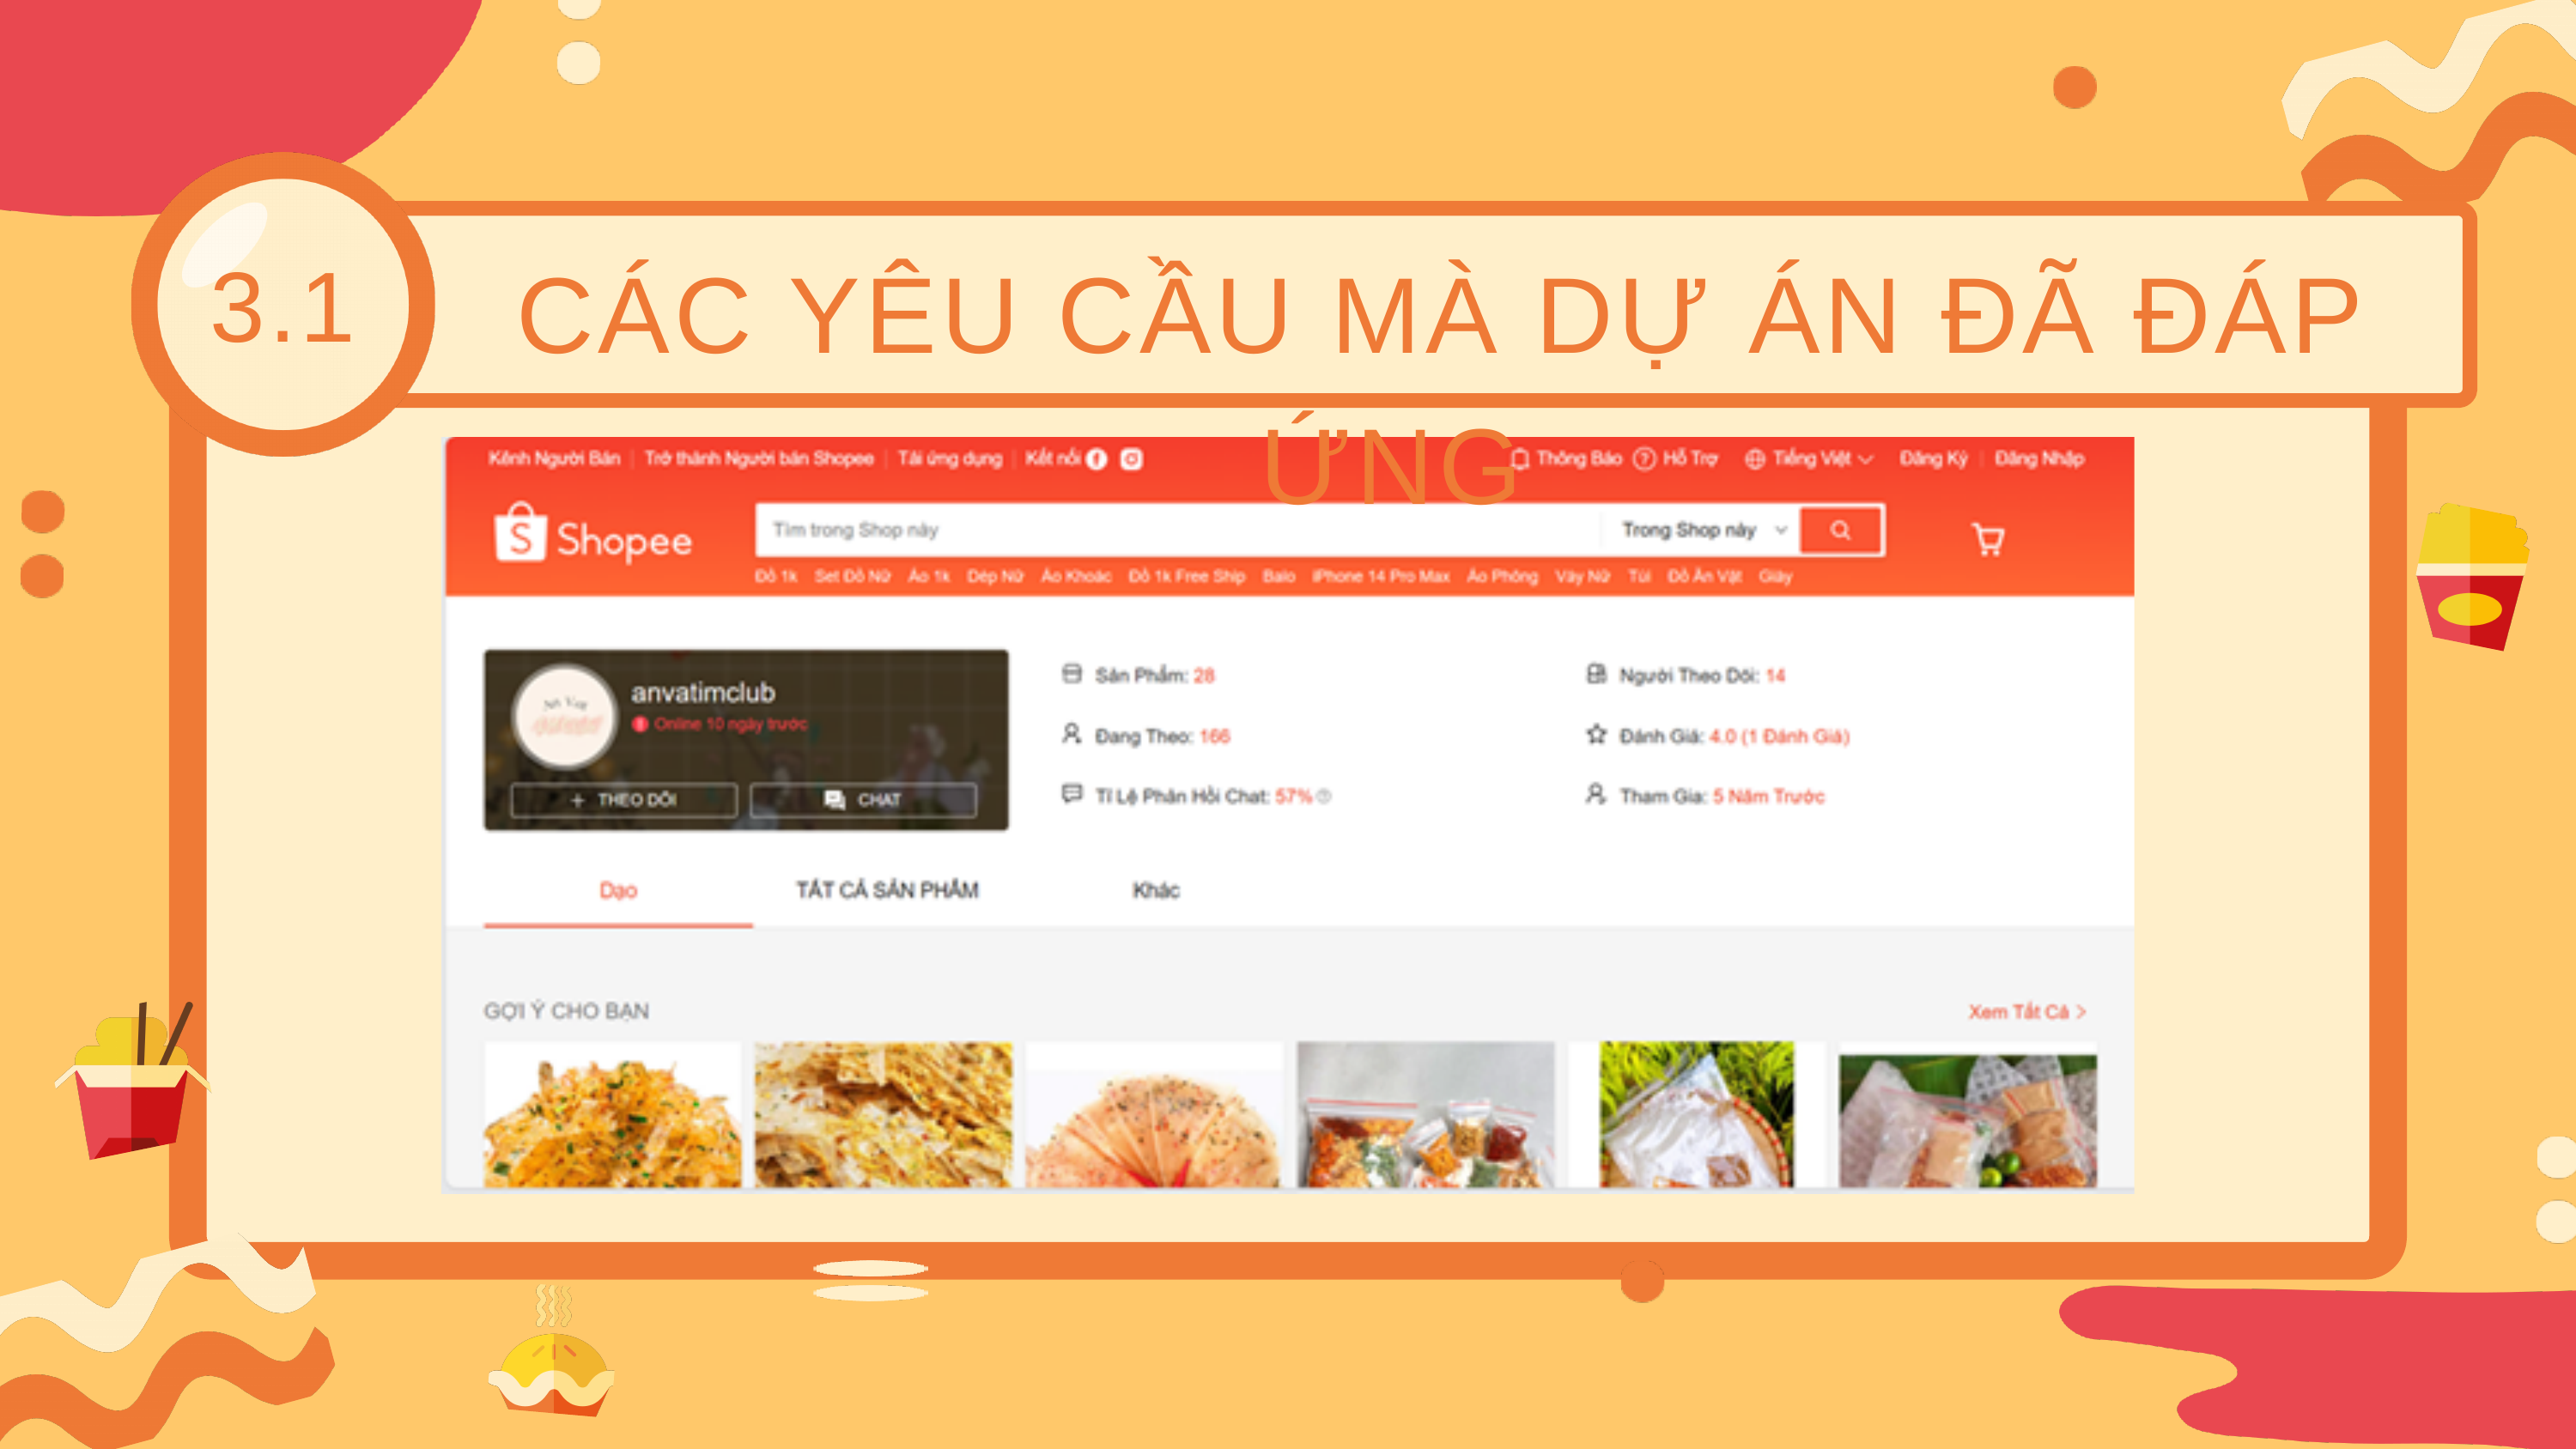

3.1

CÁC YÊU CẦU MÀ DỰ ÁN ĐÃ ĐÁP ỨNG